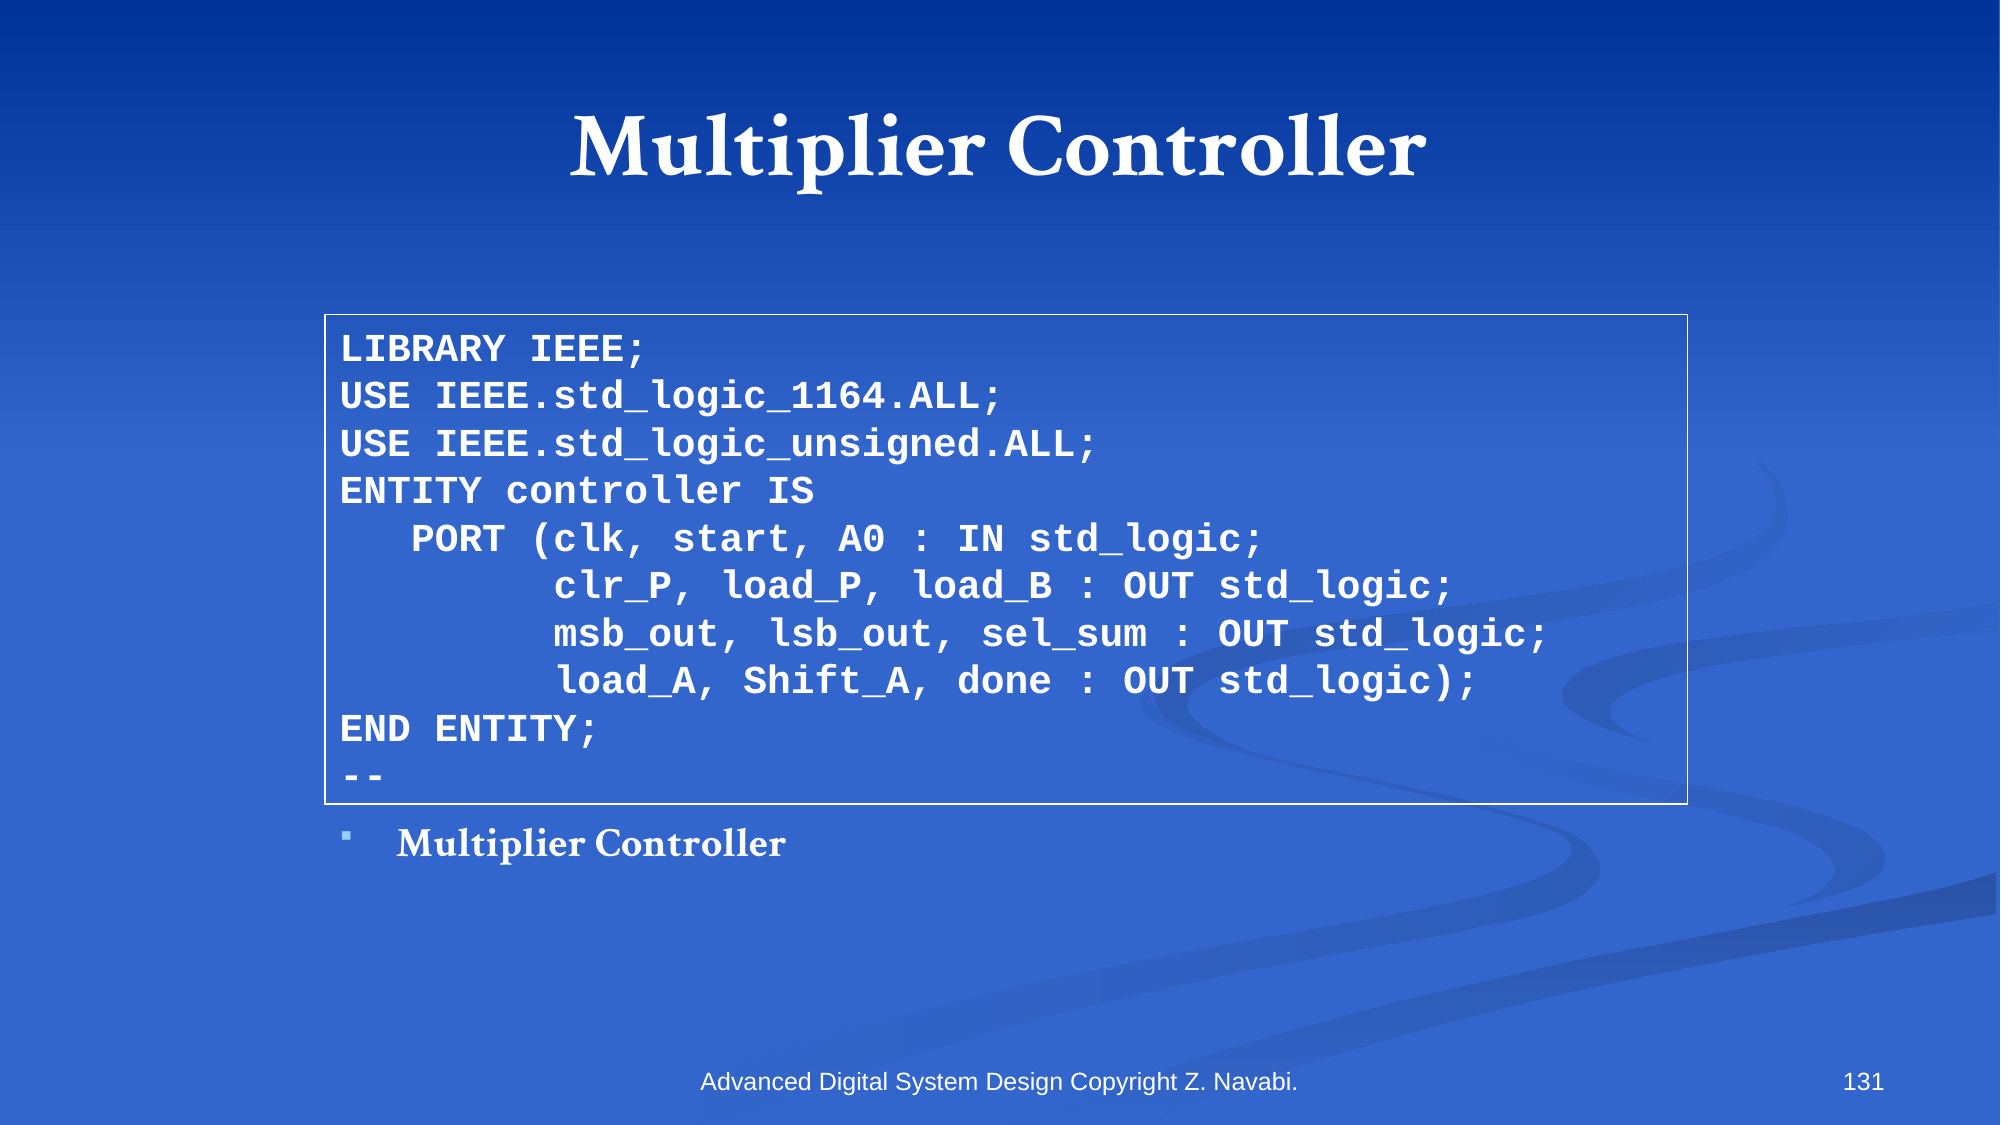

# Multiplier Controller
LIBRARY IEEE;
USE IEEE.std_logic_1164.ALL;
USE IEEE.std_logic_unsigned.ALL;
ENTITY controller IS
   PORT (clk, start, A0 : IN std_logic;
         clr_P, load_P, load_B : OUT std_logic;
         msb_out, lsb_out, sel_sum : OUT std_logic;
         load_A, Shift_A, done : OUT std_logic);
END ENTITY;
--
Multiplier Controller
Advanced Digital System Design Copyright Z. Navabi.
131